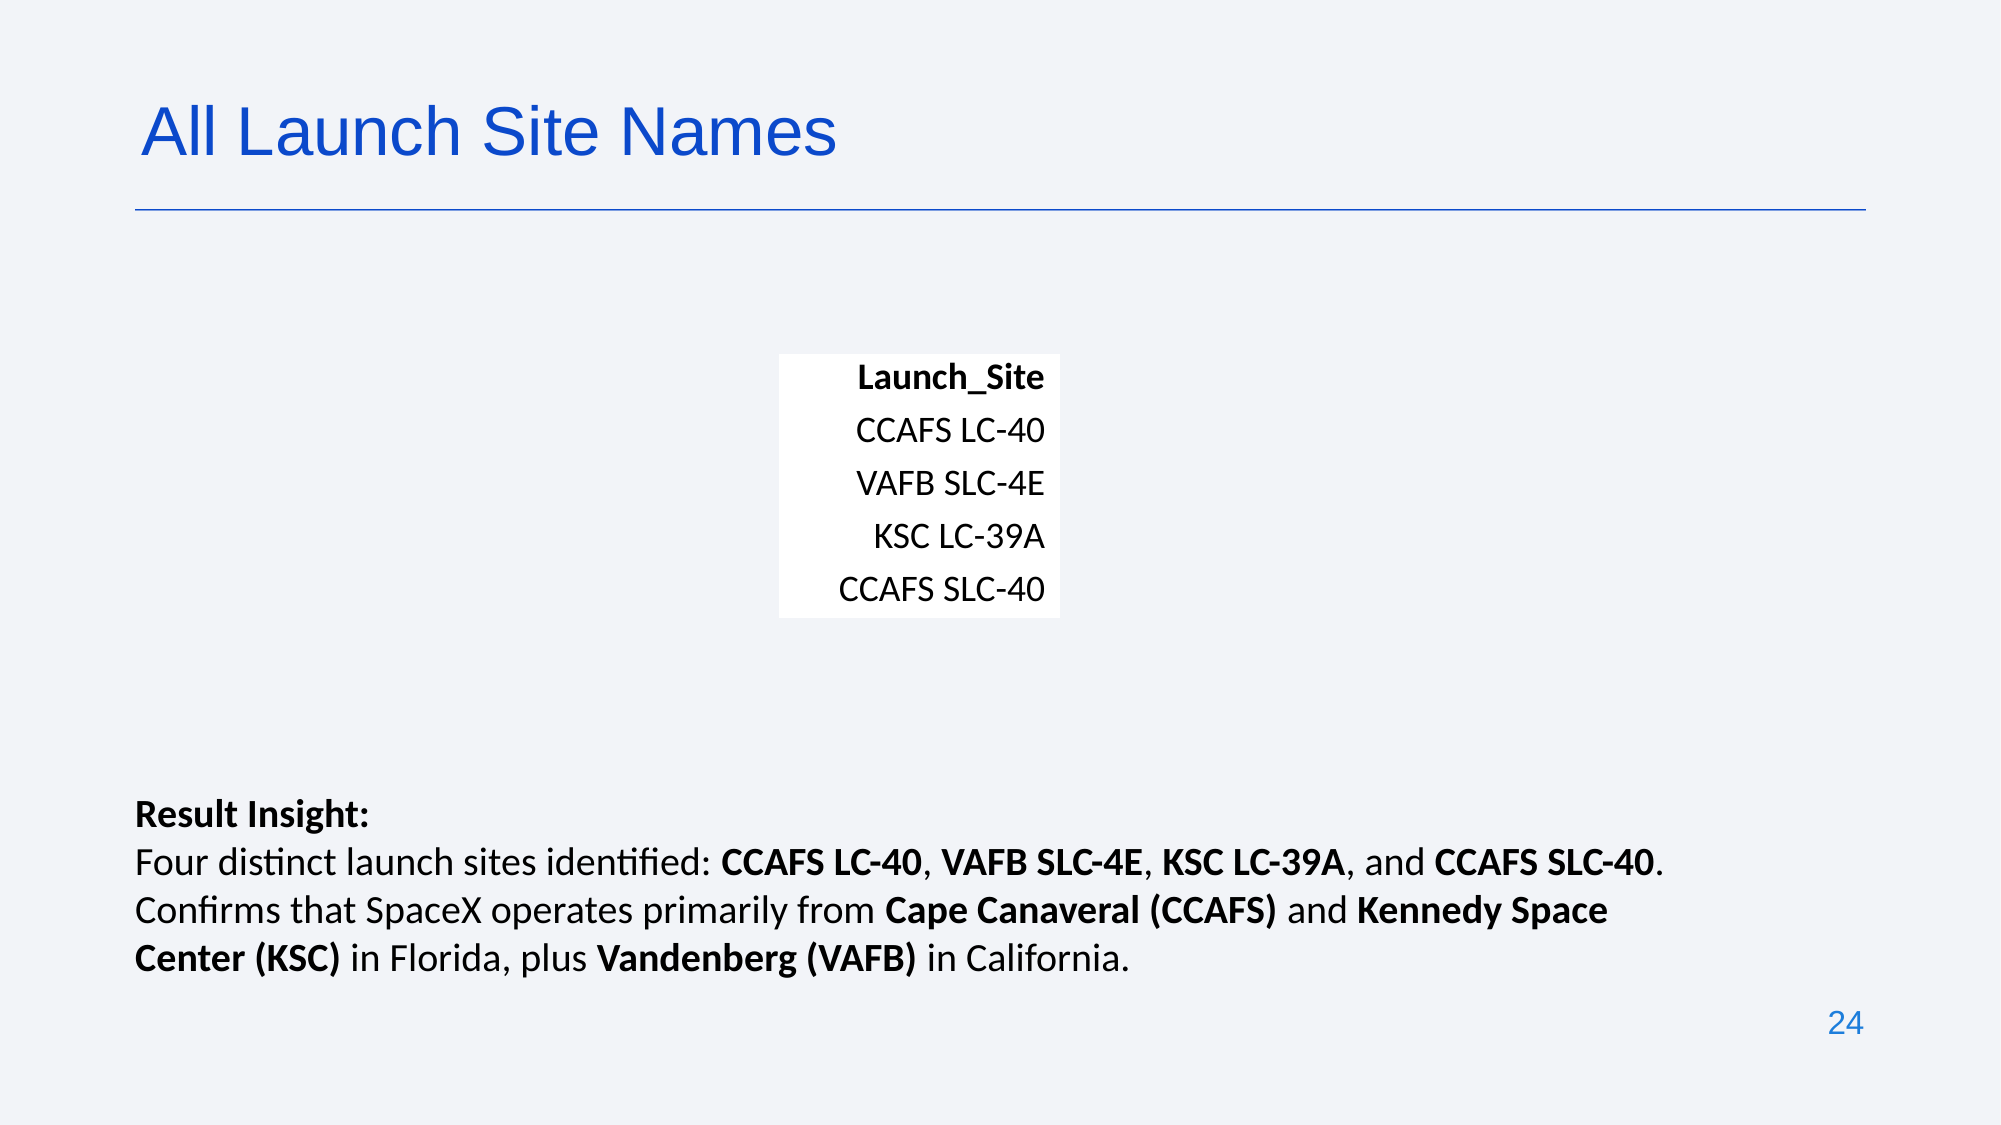

All Launch Site Names
| Launch\_Site |
| --- |
| CCAFS LC-40 |
| VAFB SLC-4E |
| KSC LC-39A |
| CCAFS SLC-40 |
Result Insight:
Four distinct launch sites identified: CCAFS LC-40, VAFB SLC-4E, KSC LC-39A, and CCAFS SLC-40.
Confirms that SpaceX operates primarily from Cape Canaveral (CCAFS) and Kennedy Space Center (KSC) in Florida, plus Vandenberg (VAFB) in California.
24